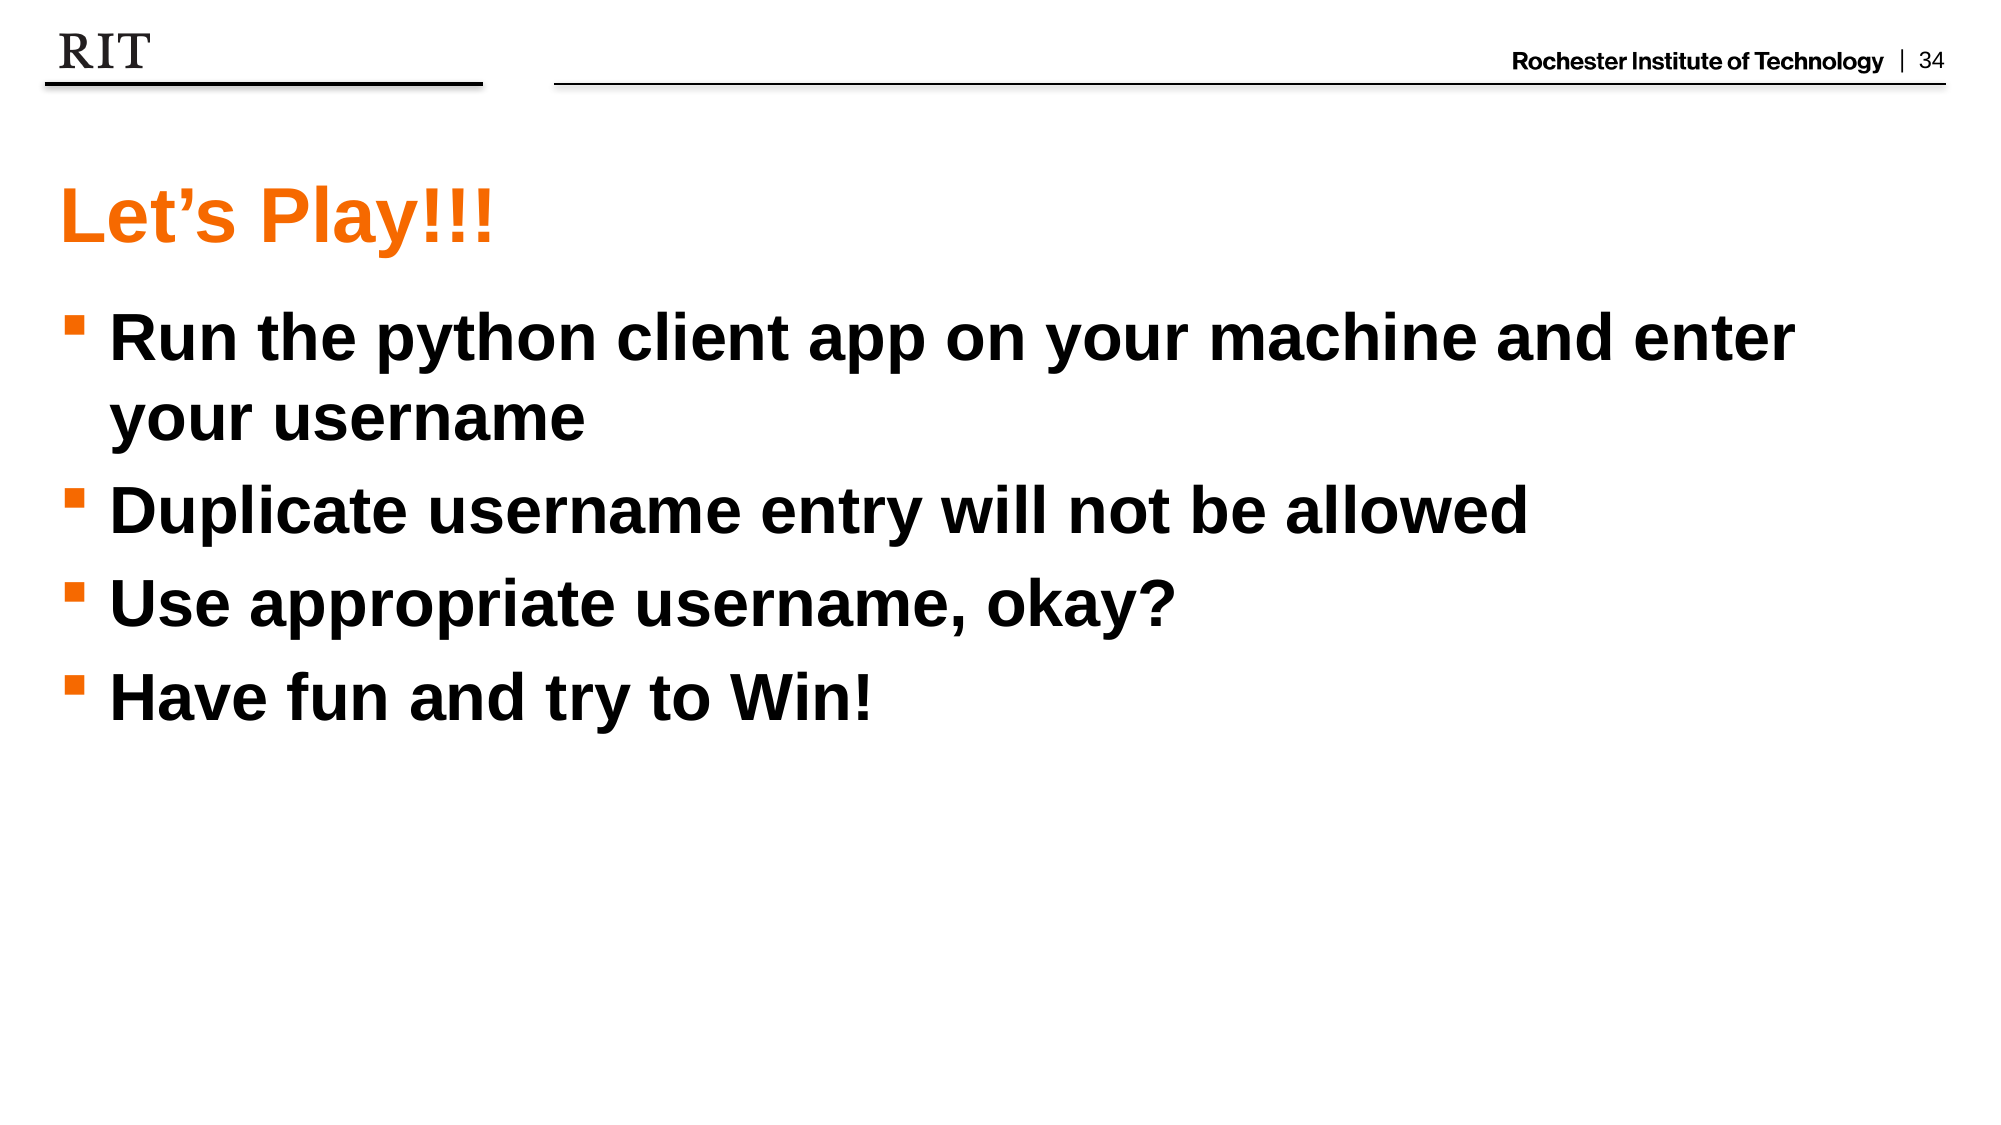

# Let’s Play!!!
Run the python client app on your machine and enter your username
Duplicate username entry will not be allowed
Use appropriate username, okay?
Have fun and try to Win!